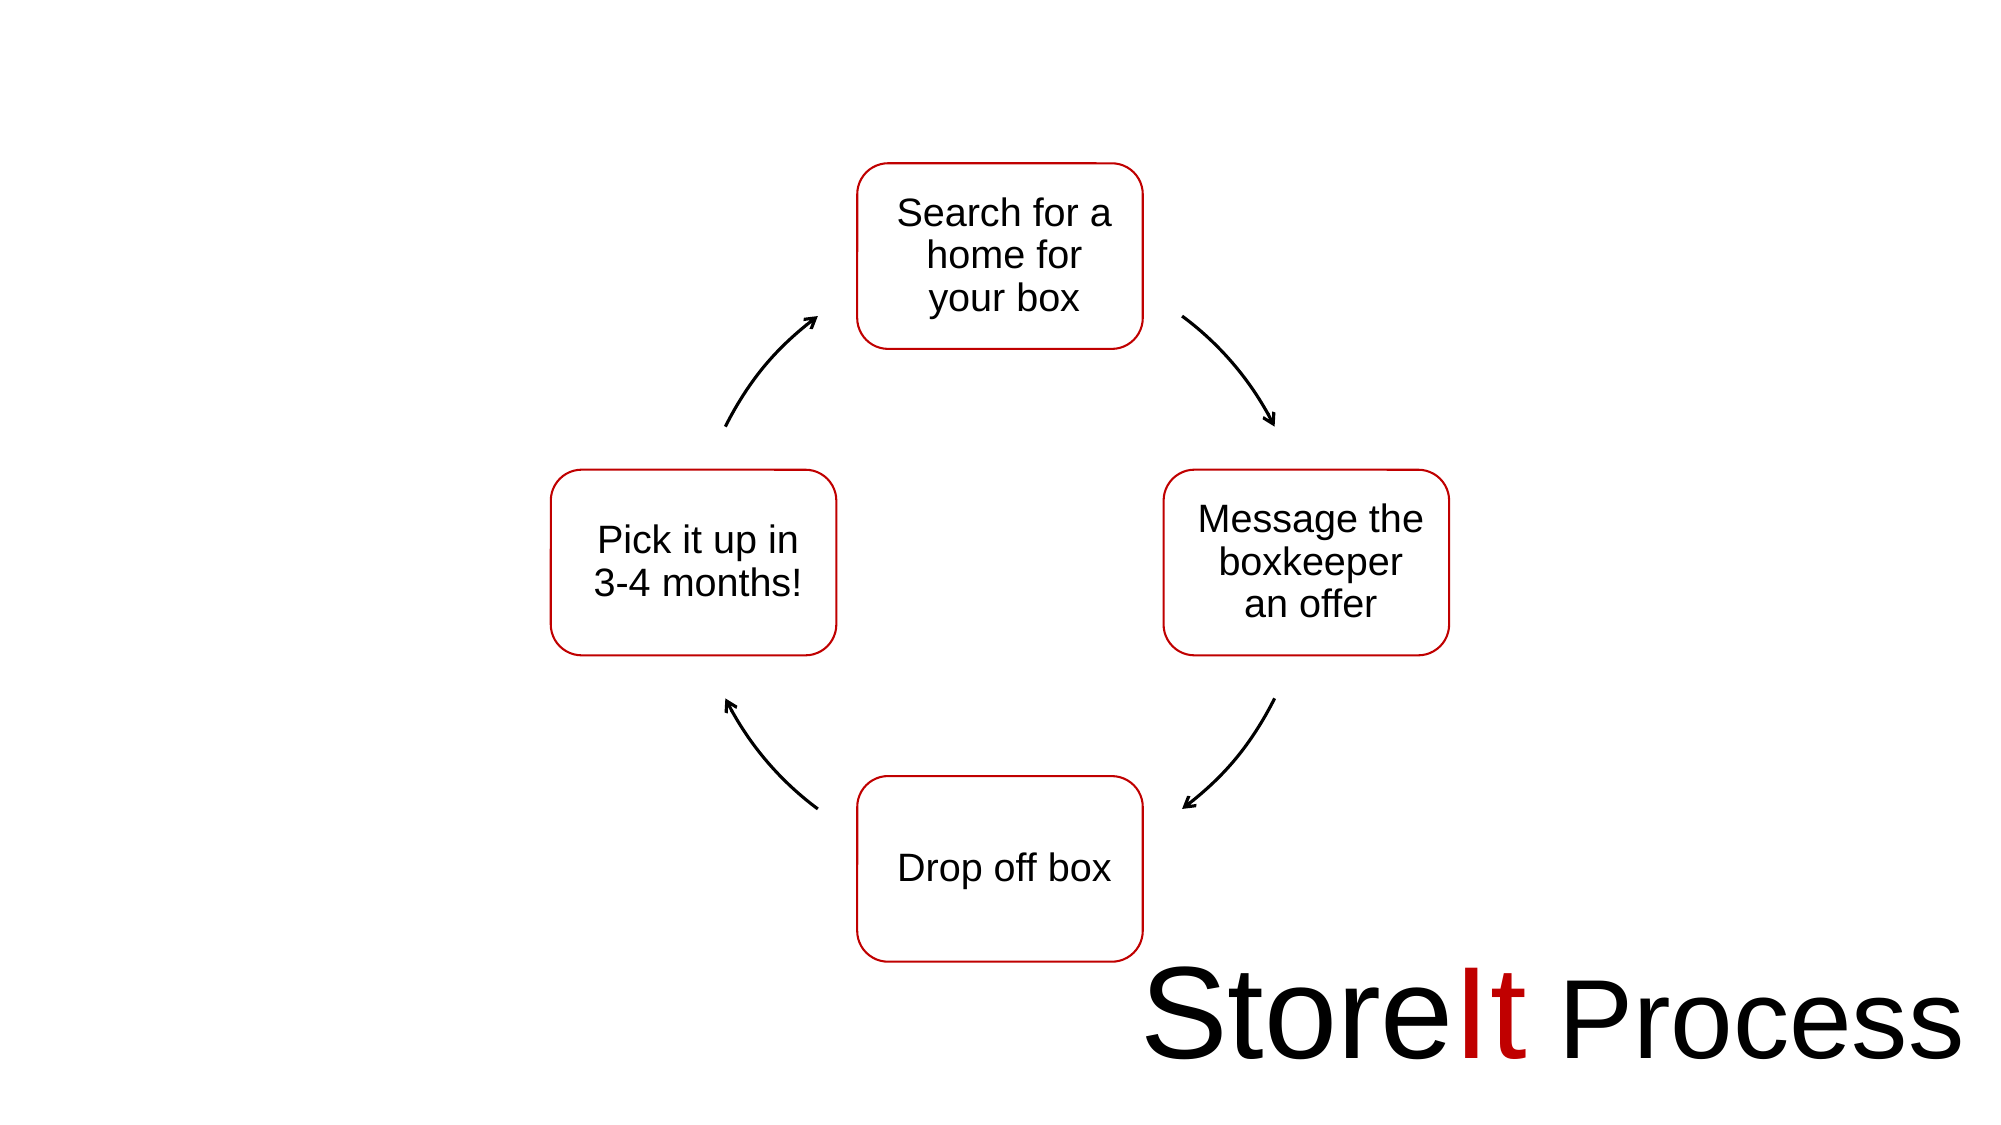

Search for a home for your box
Message the boxkeeper an offer
Drop off box
Pick it up in 3-4 months!
# StoreIt Process